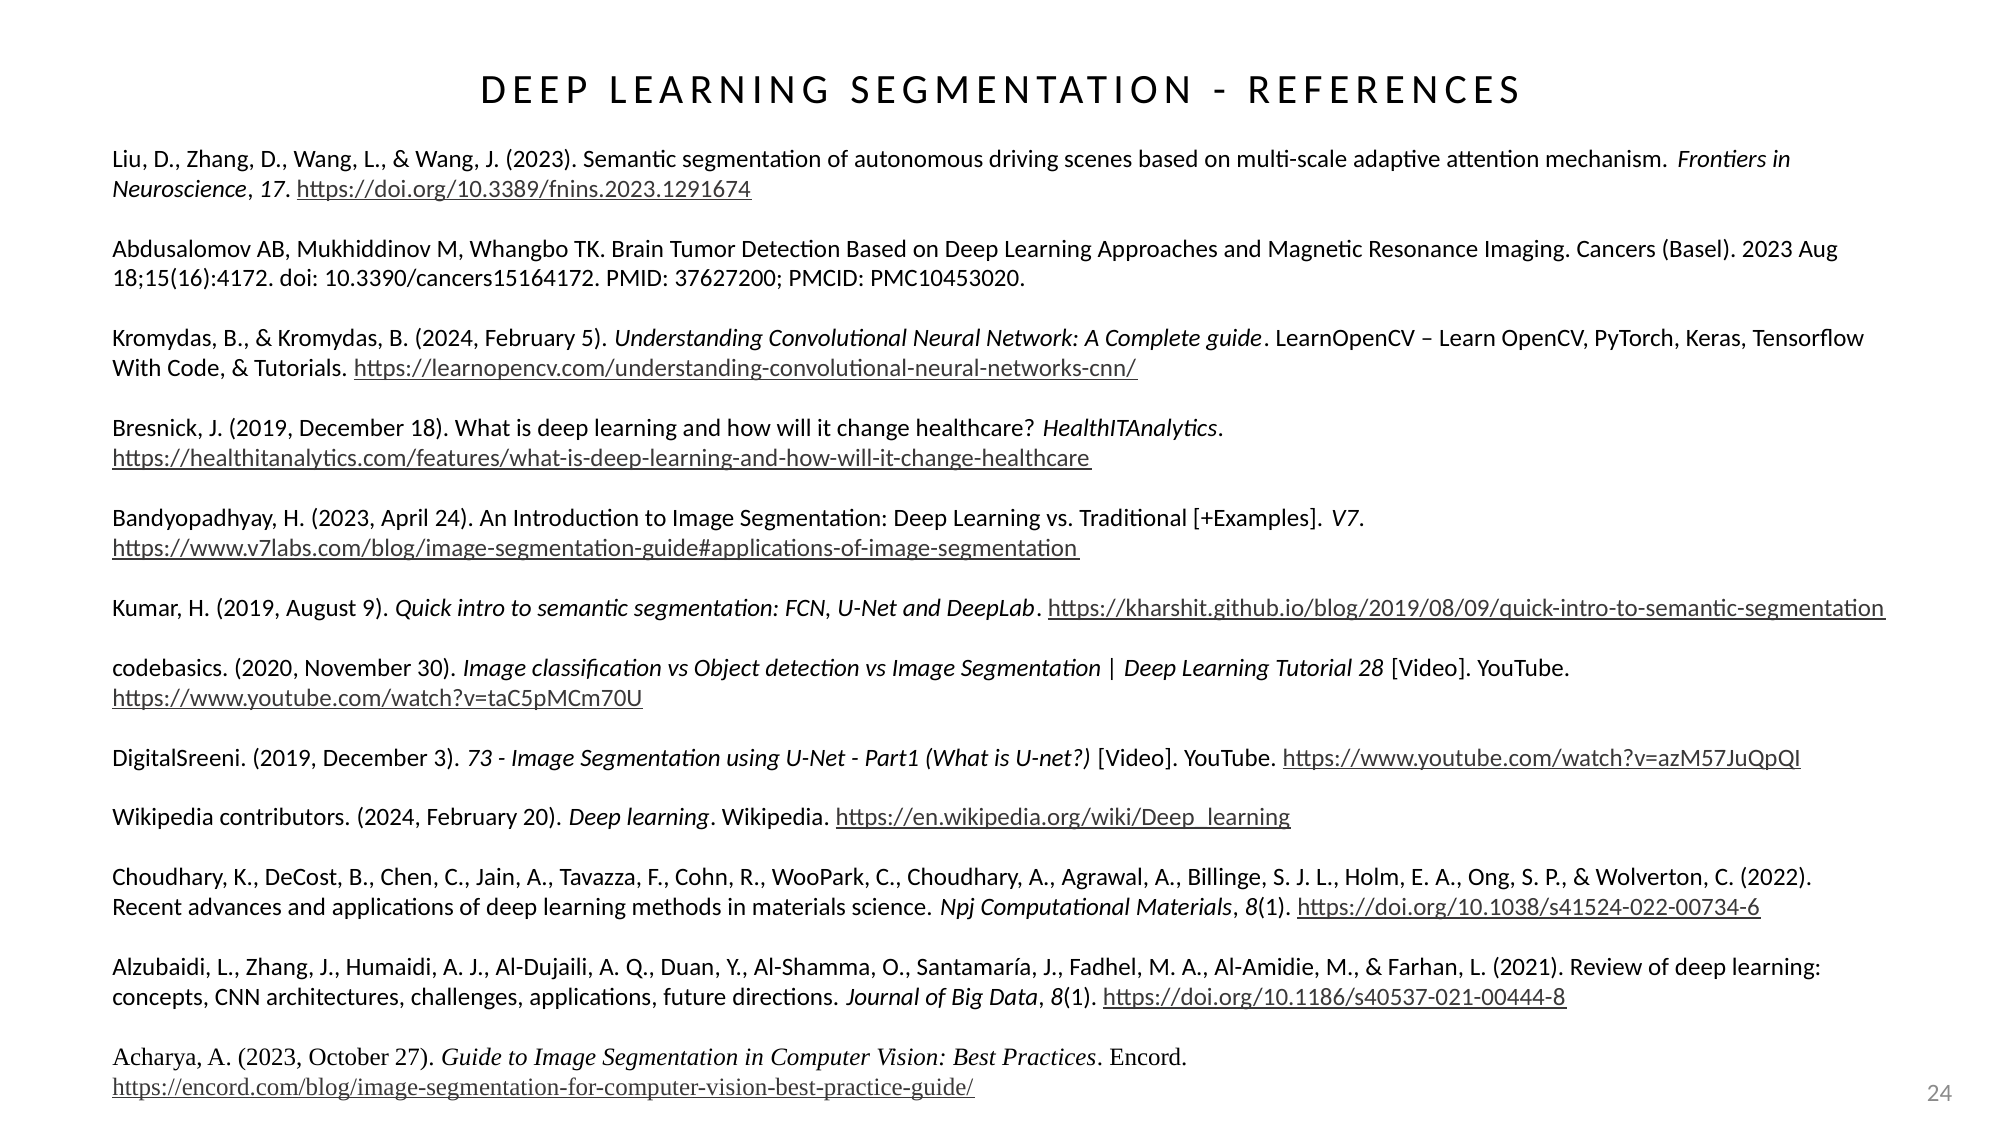

Deep learning segmentation - References
Liu, D., Zhang, D., Wang, L., & Wang, J. (2023). Semantic segmentation of autonomous driving scenes based on multi-scale adaptive attention mechanism. Frontiers in Neuroscience, 17. https://doi.org/10.3389/fnins.2023.1291674

Abdusalomov AB, Mukhiddinov M, Whangbo TK. Brain Tumor Detection Based on Deep Learning Approaches and Magnetic Resonance Imaging. Cancers (Basel). 2023 Aug 18;15(16):4172. doi: 10.3390/cancers15164172. PMID: 37627200; PMCID: PMC10453020.

Kromydas, B., & Kromydas, B. (2024, February 5). Understanding Convolutional Neural Network: A Complete guide. LearnOpenCV – Learn OpenCV, PyTorch, Keras, Tensorflow With Code, & Tutorials. https://learnopencv.com/understanding-convolutional-neural-networks-cnn/

Bresnick, J. (2019, December 18). What is deep learning and how will it change healthcare? HealthITAnalytics. https://healthitanalytics.com/features/what-is-deep-learning-and-how-will-it-change-healthcare

Bandyopadhyay, H. (2023, April 24). An Introduction to Image Segmentation: Deep Learning vs. Traditional [+Examples]. V7. https://www.v7labs.com/blog/image-segmentation-guide#applications-of-image-segmentation

Kumar, H. (2019, August 9). Quick intro to semantic segmentation: FCN, U-Net and DeepLab. https://kharshit.github.io/blog/2019/08/09/quick-intro-to-semantic-segmentation

codebasics. (2020, November 30). Image classification vs Object detection vs Image Segmentation | Deep Learning Tutorial 28 [Video]. YouTube. https://www.youtube.com/watch?v=taC5pMCm70U

DigitalSreeni. (2019, December 3). 73 - Image Segmentation using U-Net - Part1 (What is U-net?) [Video]. YouTube. https://www.youtube.com/watch?v=azM57JuQpQI

Wikipedia contributors. (2024, February 20). Deep learning. Wikipedia. https://en.wikipedia.org/wiki/Deep_learning

Choudhary, K., DeCost, B., Chen, C., Jain, A., Tavazza, F., Cohn, R., WooPark, C., Choudhary, A., Agrawal, A., Billinge, S. J. L., Holm, E. A., Ong, S. P., & Wolverton, C. (2022). Recent advances and applications of deep learning methods in materials science. Npj Computational Materials, 8(1). https://doi.org/10.1038/s41524-022-00734-6

Alzubaidi, L., Zhang, J., Humaidi, A. J., Al-Dujaili, A. Q., Duan, Y., Al-Shamma, O., Santamaría, J., Fadhel, M. A., Al-Amidie, M., & Farhan, L. (2021). Review of deep learning: concepts, CNN architectures, challenges, applications, future directions. Journal of Big Data, 8(1). https://doi.org/10.1186/s40537-021-00444-8

Acharya, A. (2023, October 27). Guide to Image Segmentation in Computer Vision: Best Practices. Encord. https://encord.com/blog/image-segmentation-for-computer-vision-best-practice-guide/

24